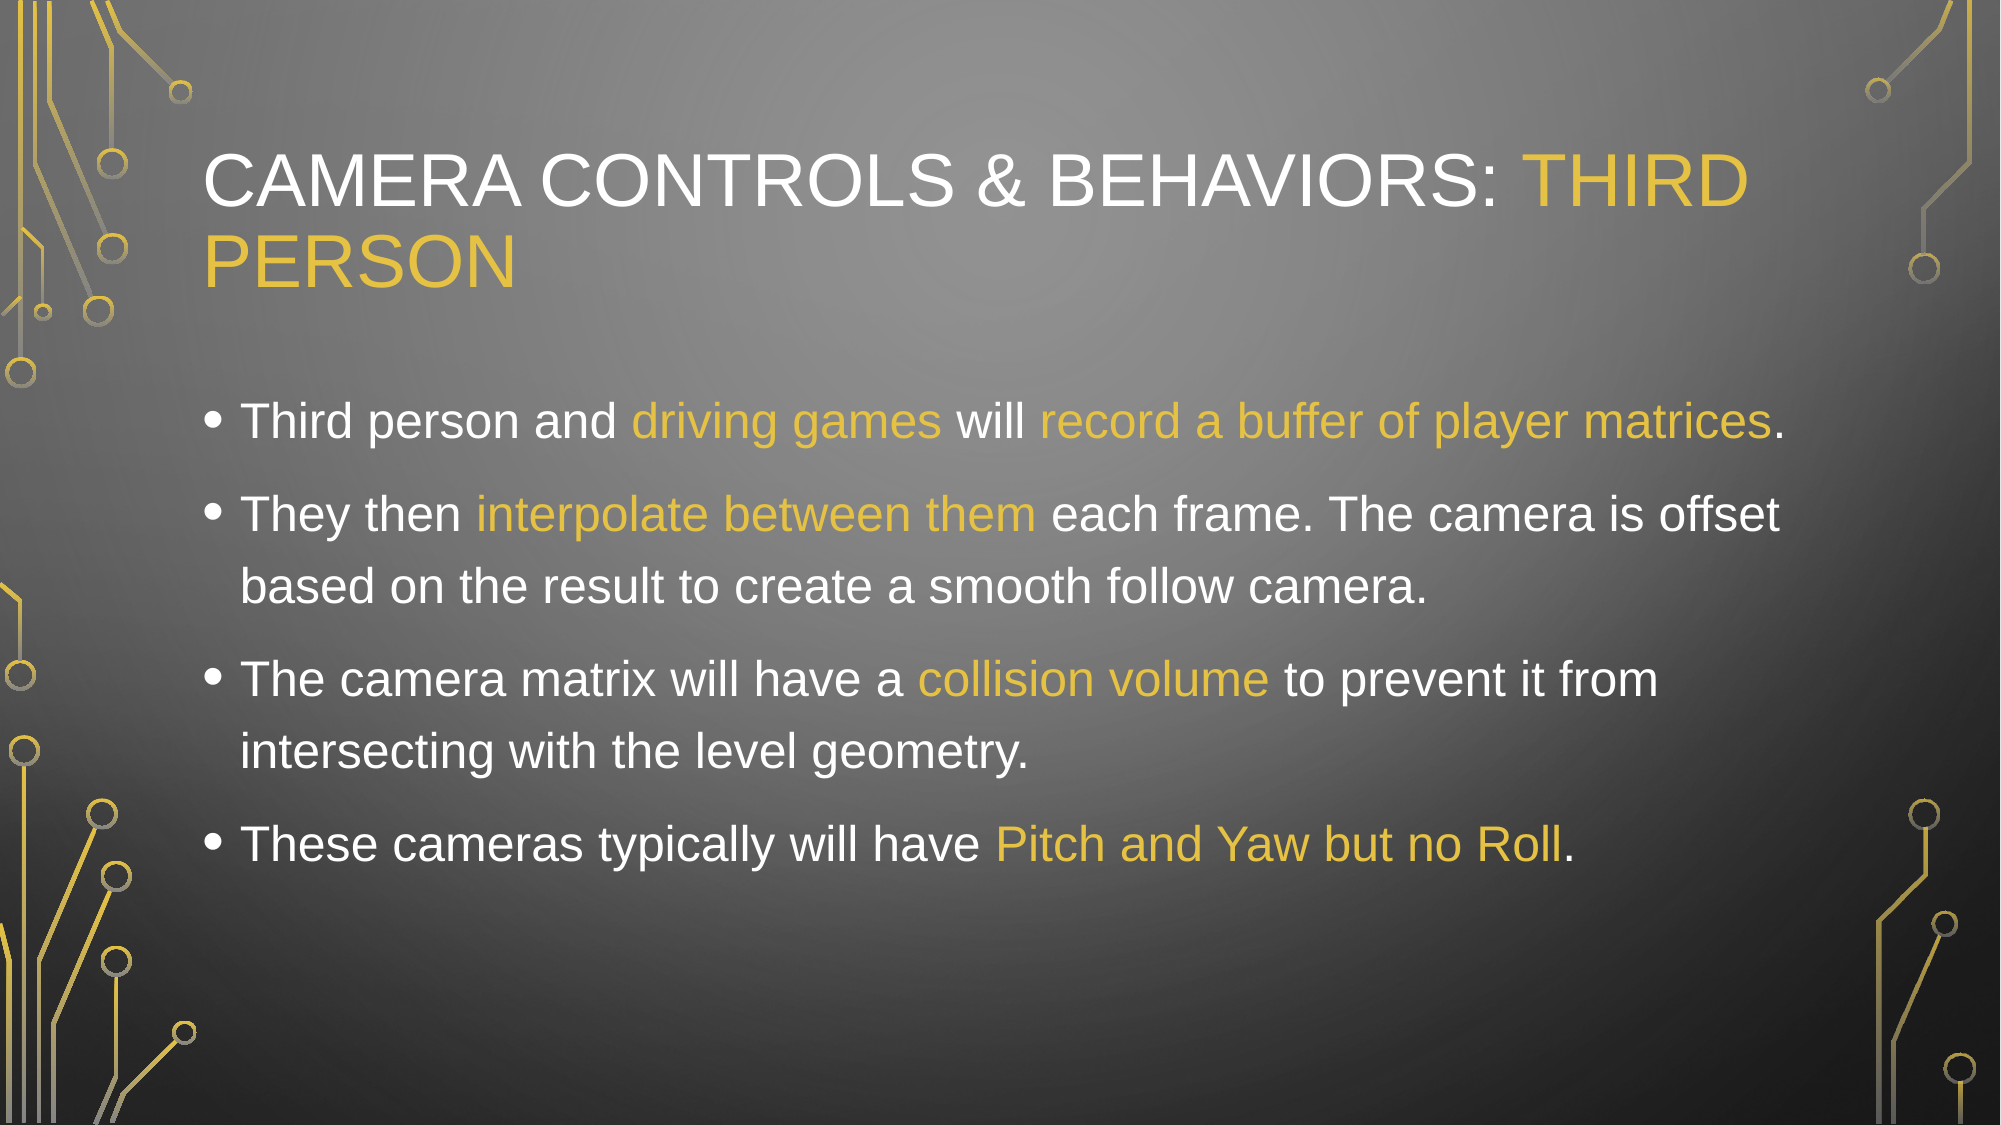

# CAMERA CONTROLS & BEHAVIORS: THIRD person
Third person and driving games will record a buffer of player matrices.
They then interpolate between them each frame. The camera is offset based on the result to create a smooth follow camera.
The camera matrix will have a collision volume to prevent it from intersecting with the level geometry.
These cameras typically will have Pitch and Yaw but no Roll.